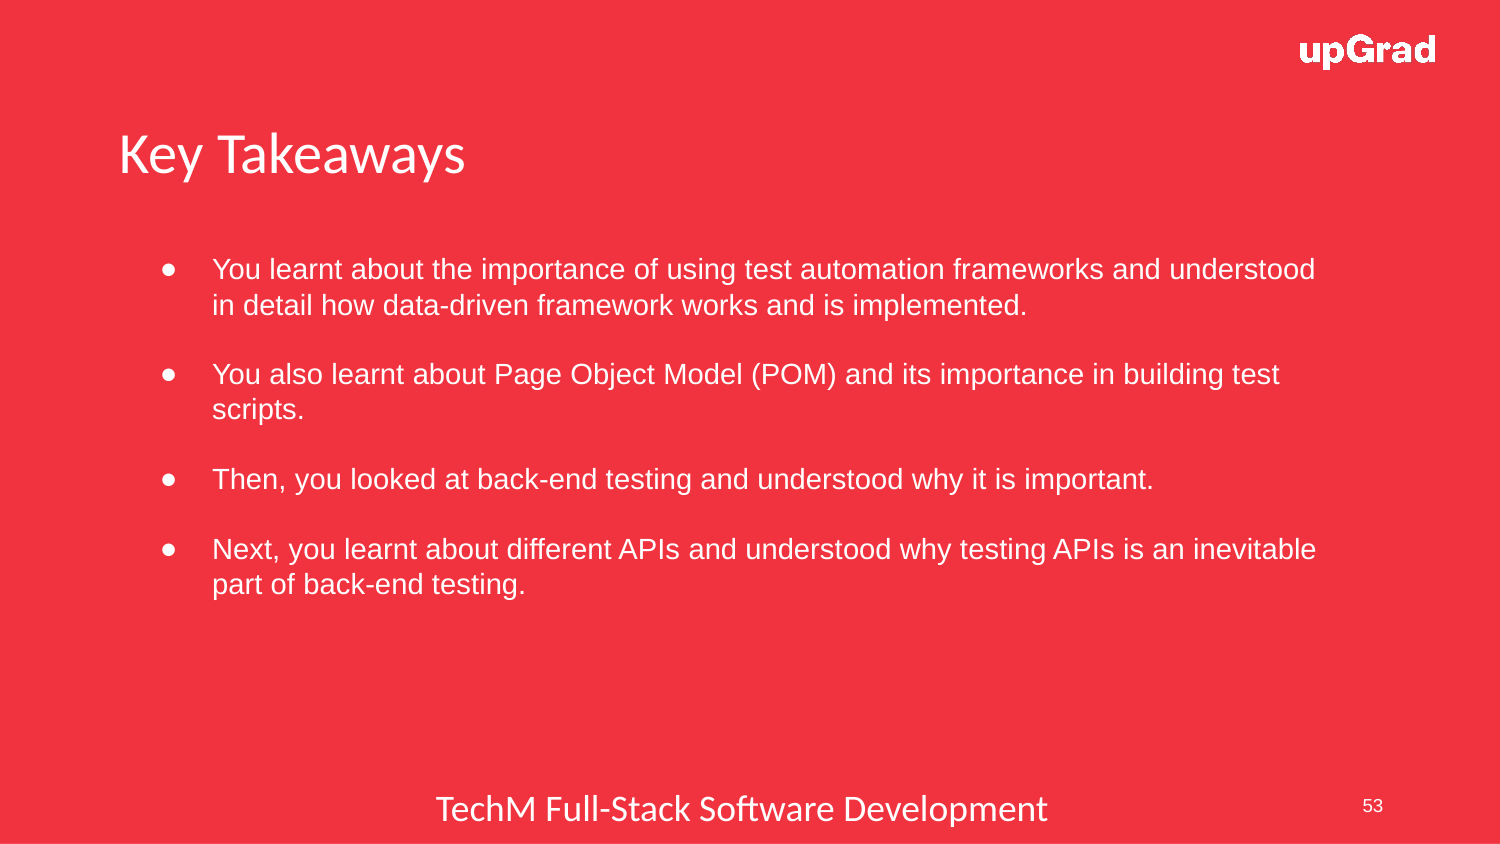

Key Takeaways
You learnt about the importance of using test automation frameworks and understood in detail how data-driven framework works and is implemented.

You also learnt about Page Object Model (POM) and its importance in building test scripts.

Then, you looked at back-end testing and understood why it is important.

Next, you learnt about different APIs and understood why testing APIs is an inevitable part of back-end testing.
53
TechM Full-Stack Software Development